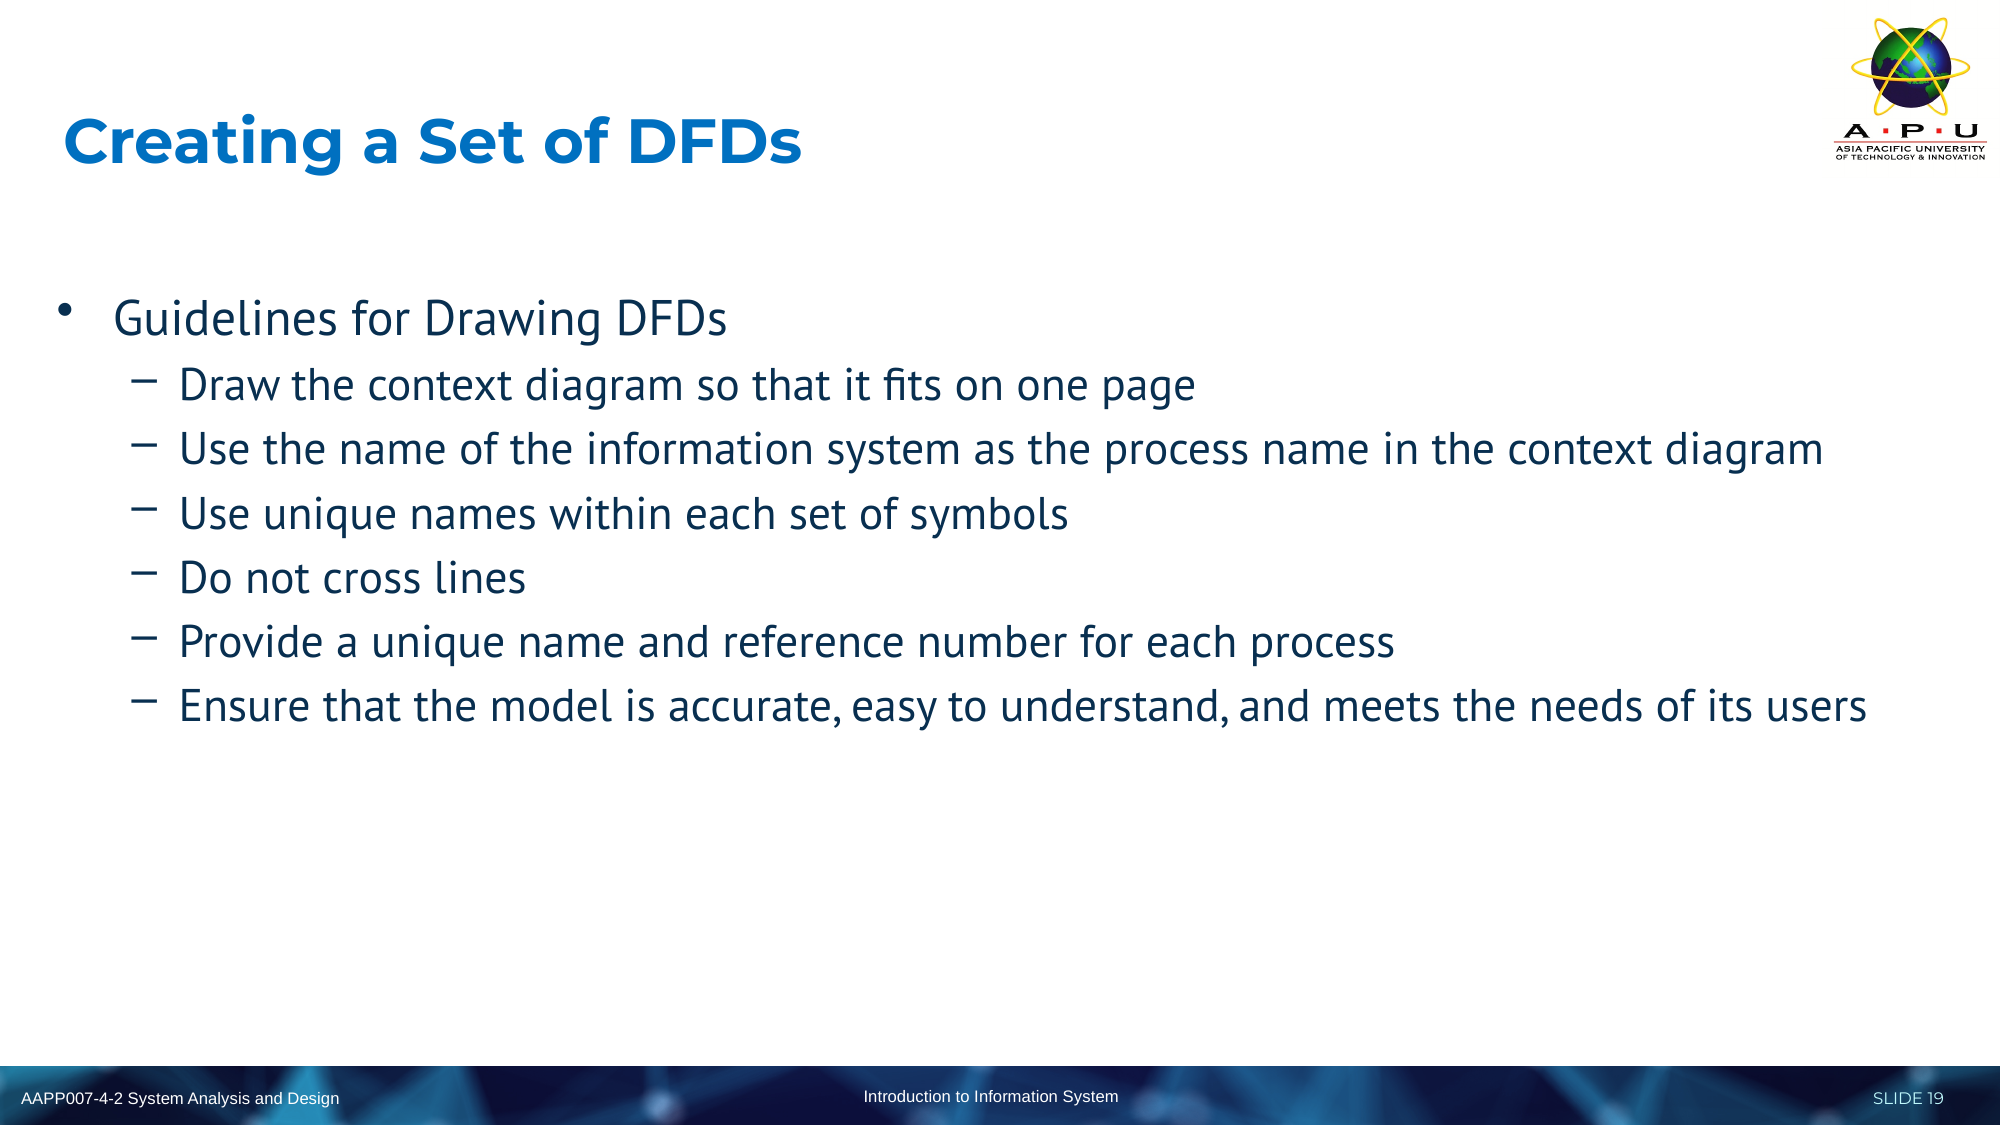

# Creating a Set of DFDs
Guidelines for Drawing DFDs
Draw the context diagram so that it fits on one page
Use the name of the information system as the process name in the context diagram
Use unique names within each set of symbols
Do not cross lines
Provide a unique name and reference number for each process
Ensure that the model is accurate, easy to understand, and meets the needs of its users